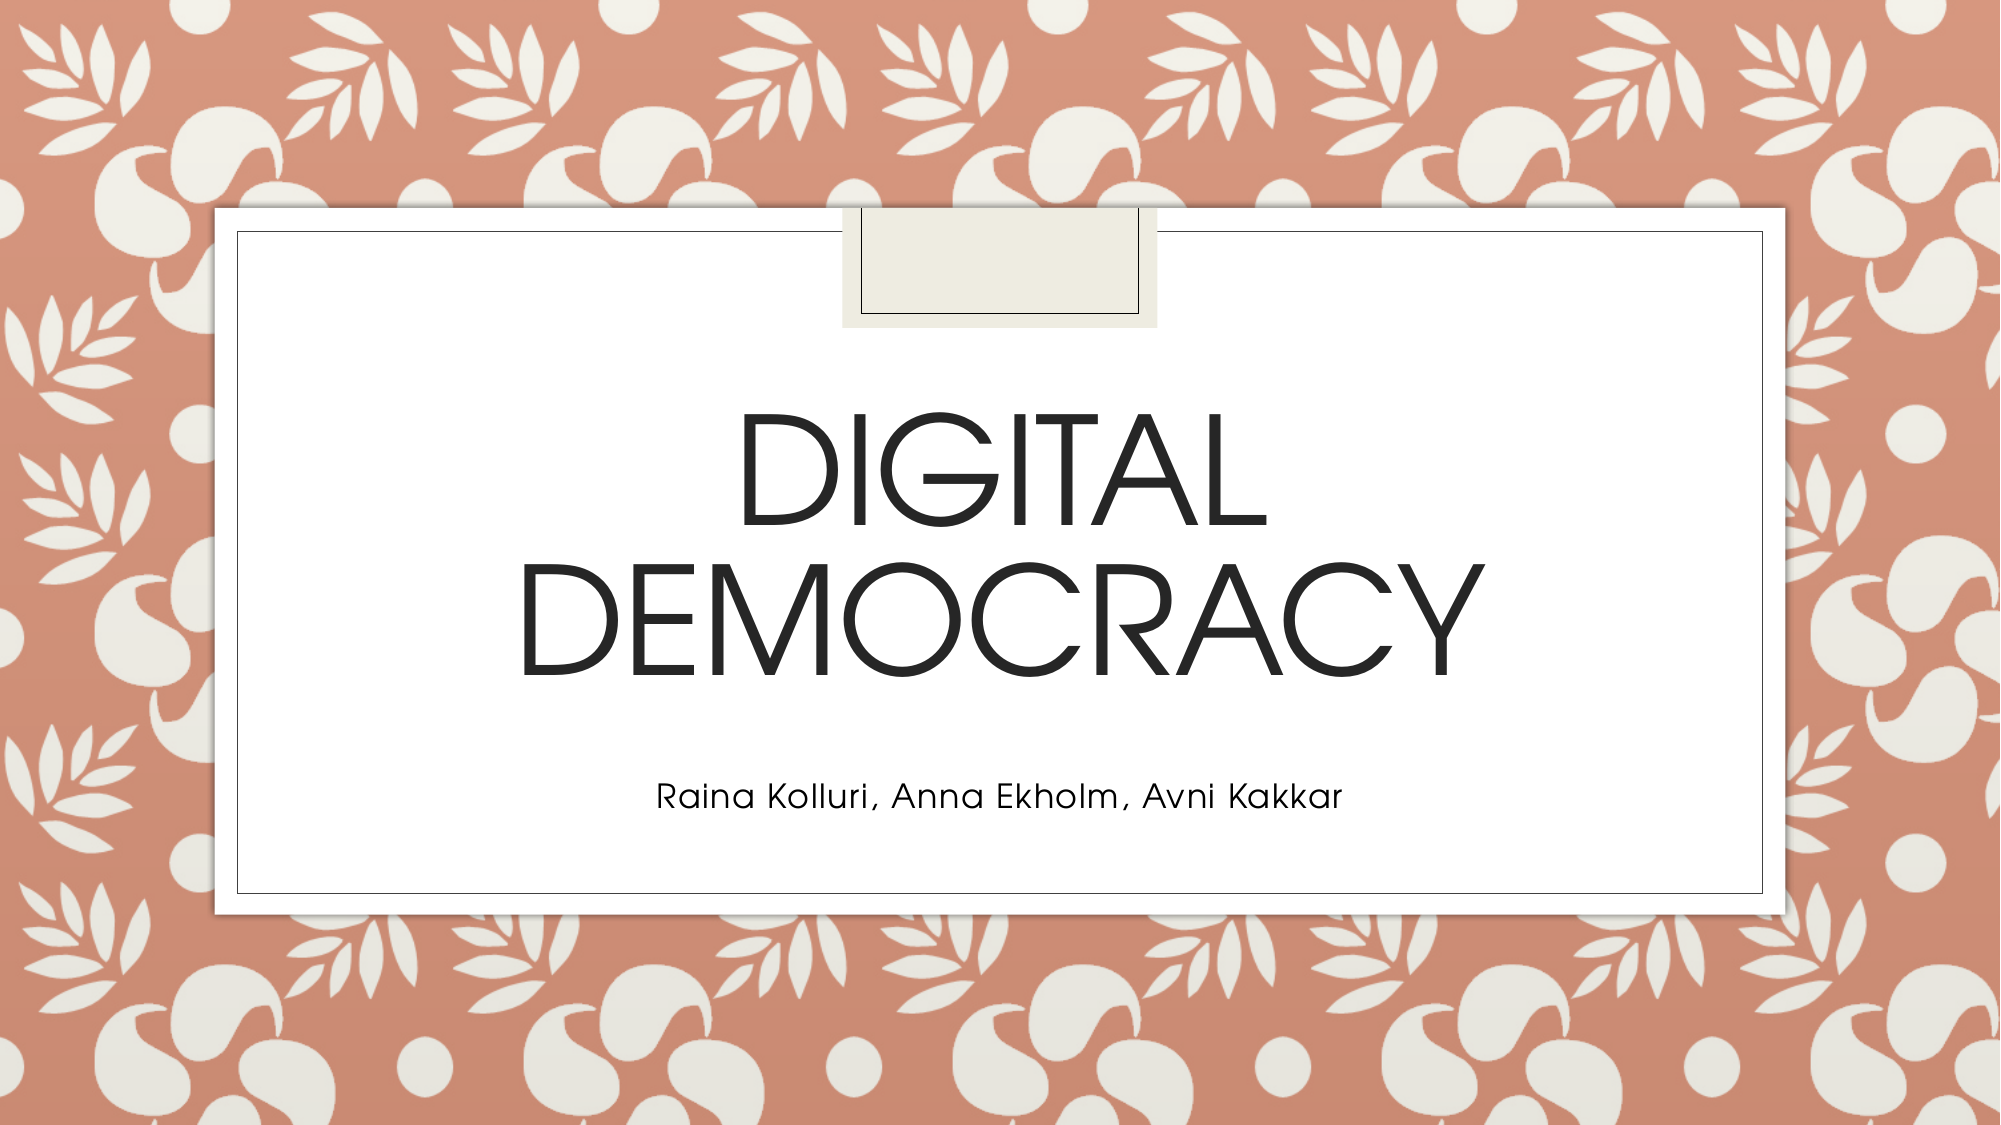

# Digital Democracy
Raina Kolluri, Anna Ekholm, Avni Kakkar